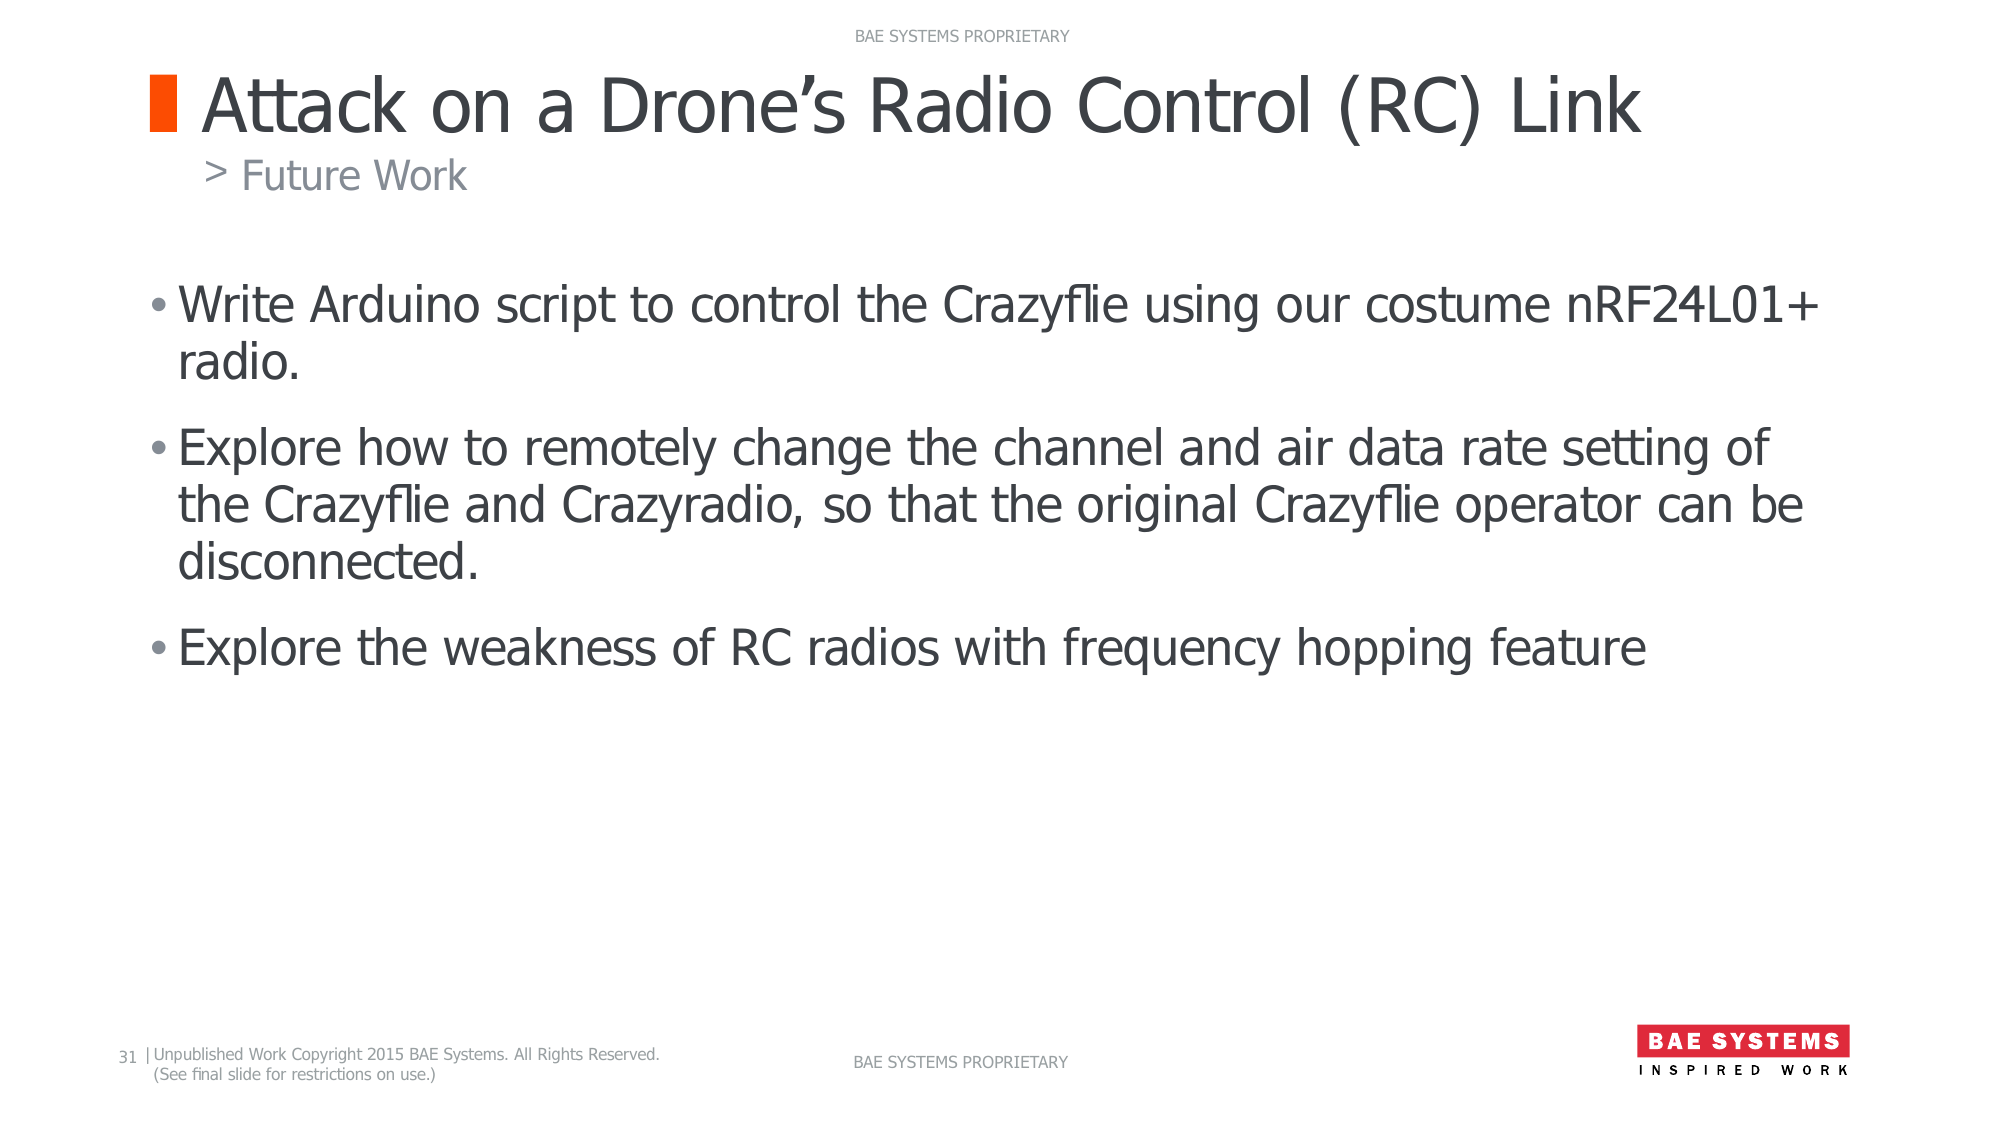

# Attack on a Drone’s Radio Control (RC) Link
Future Work
Write Arduino script to control the Crazyflie using our costume nRF24L01+ radio.
Explore how to remotely change the channel and air data rate setting of the Crazyflie and Crazyradio, so that the original Crazyflie operator can be disconnected.
Explore the weakness of RC radios with frequency hopping feature